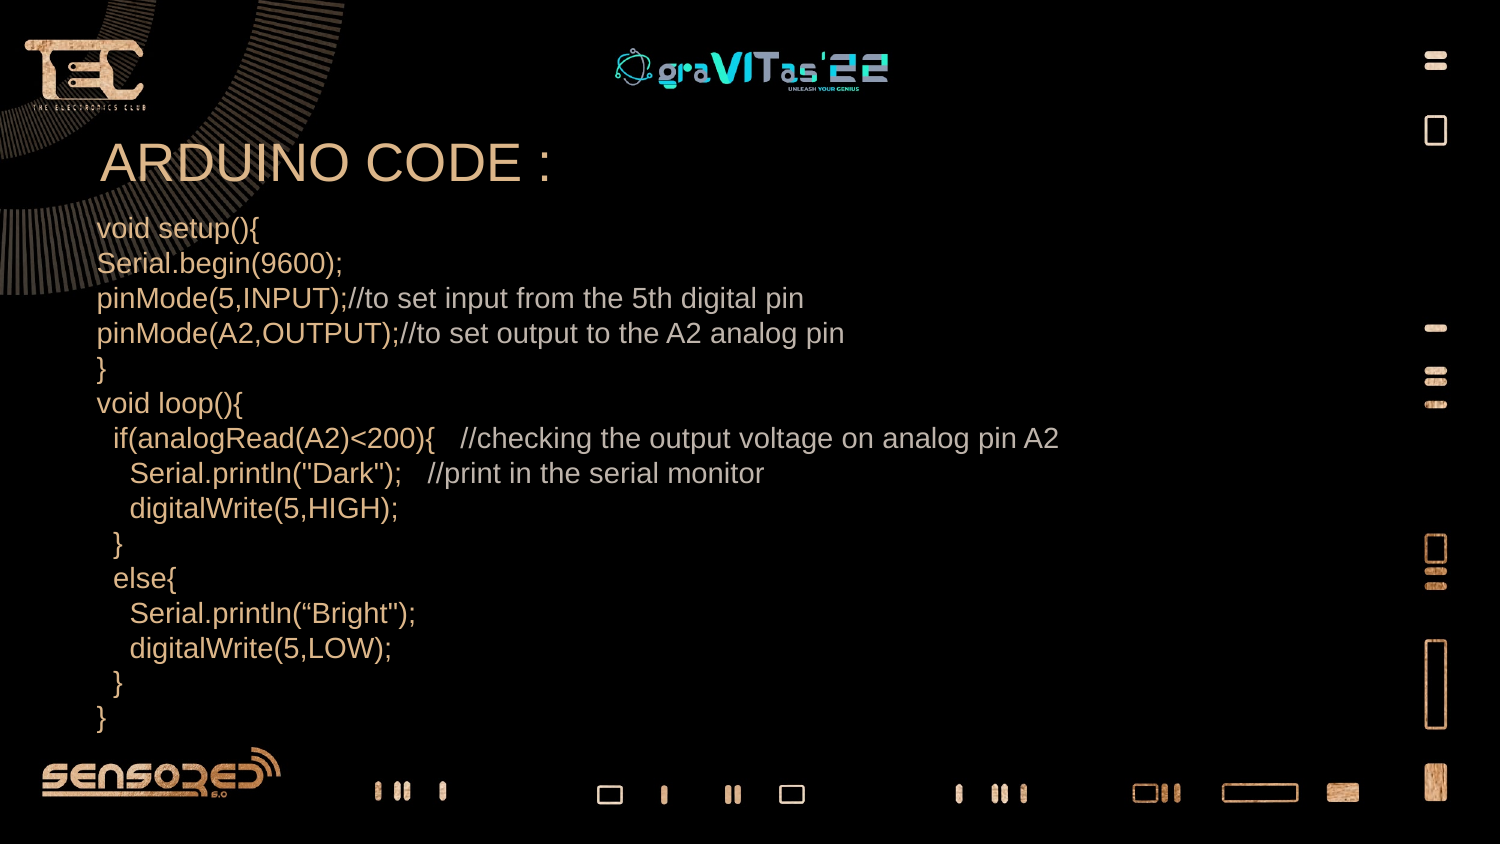

ARDUINO CODE :

void setup(){
Serial.begin(9600);
pinMode(5,INPUT);//to set input from the 5th digital pin
pinMode(A2,OUTPUT);//to set output to the A2 analog pin
}
void loop(){
  if(analogRead(A2)<200){   //checking the output voltage on analog pin A2
    Serial.println("Dark");   //print in the serial monitor
    digitalWrite(5,HIGH);
  }
  else{
    Serial.println(“Bright");
    digitalWrite(5,LOW);
  }
}